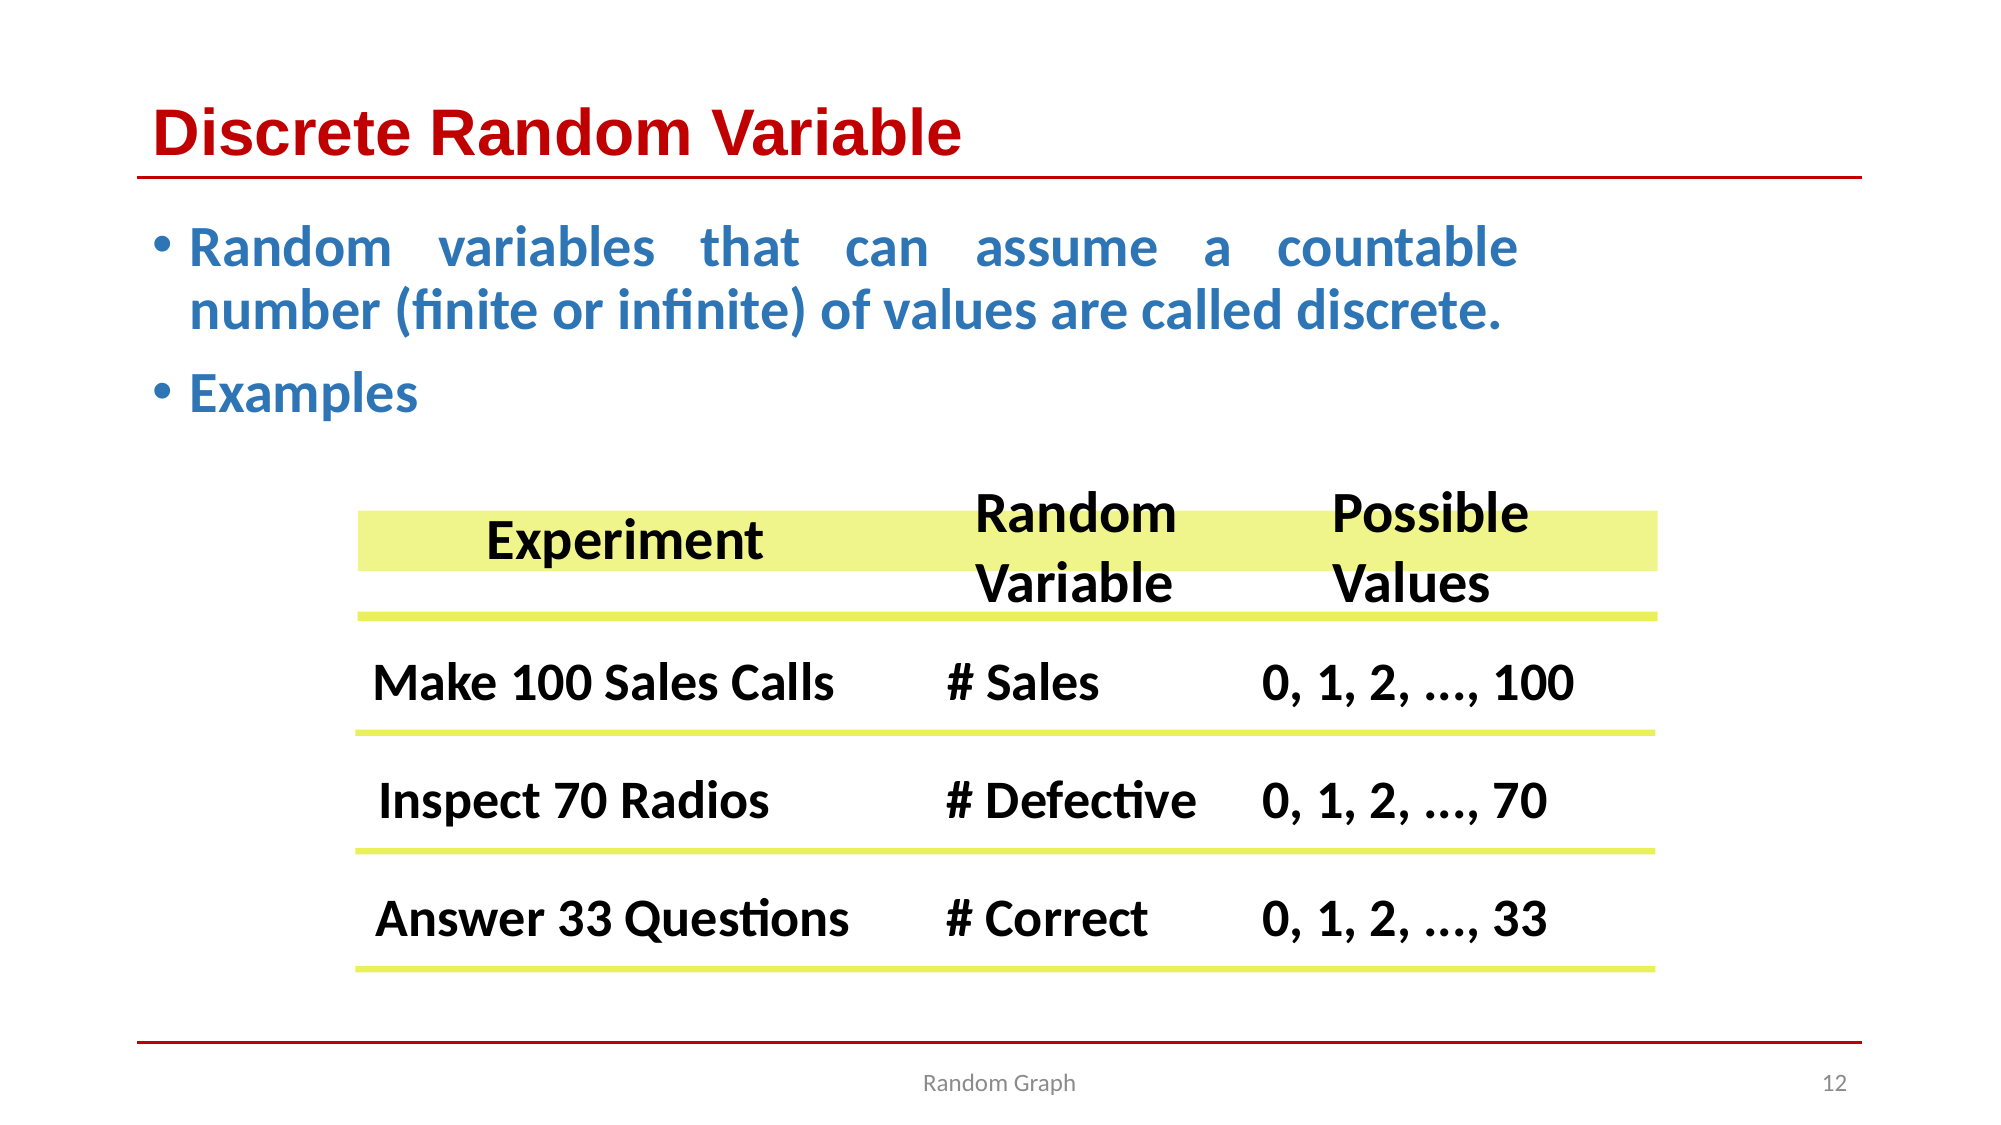

# Discrete Random Variable
Random variables that can assume a countable number (finite or infinite) of values are called discrete.
Examples
Random
Variable
Possible
Values
Experiment

Make 100 Sales Calls
# Sales
0, 1, 2, ..., 100

Inspect 70 Radios
# Defective
0, 1, 2, ..., 70

Answer 33 Questions
# Correct
0, 1, 2, ..., 33

Random Graph
12